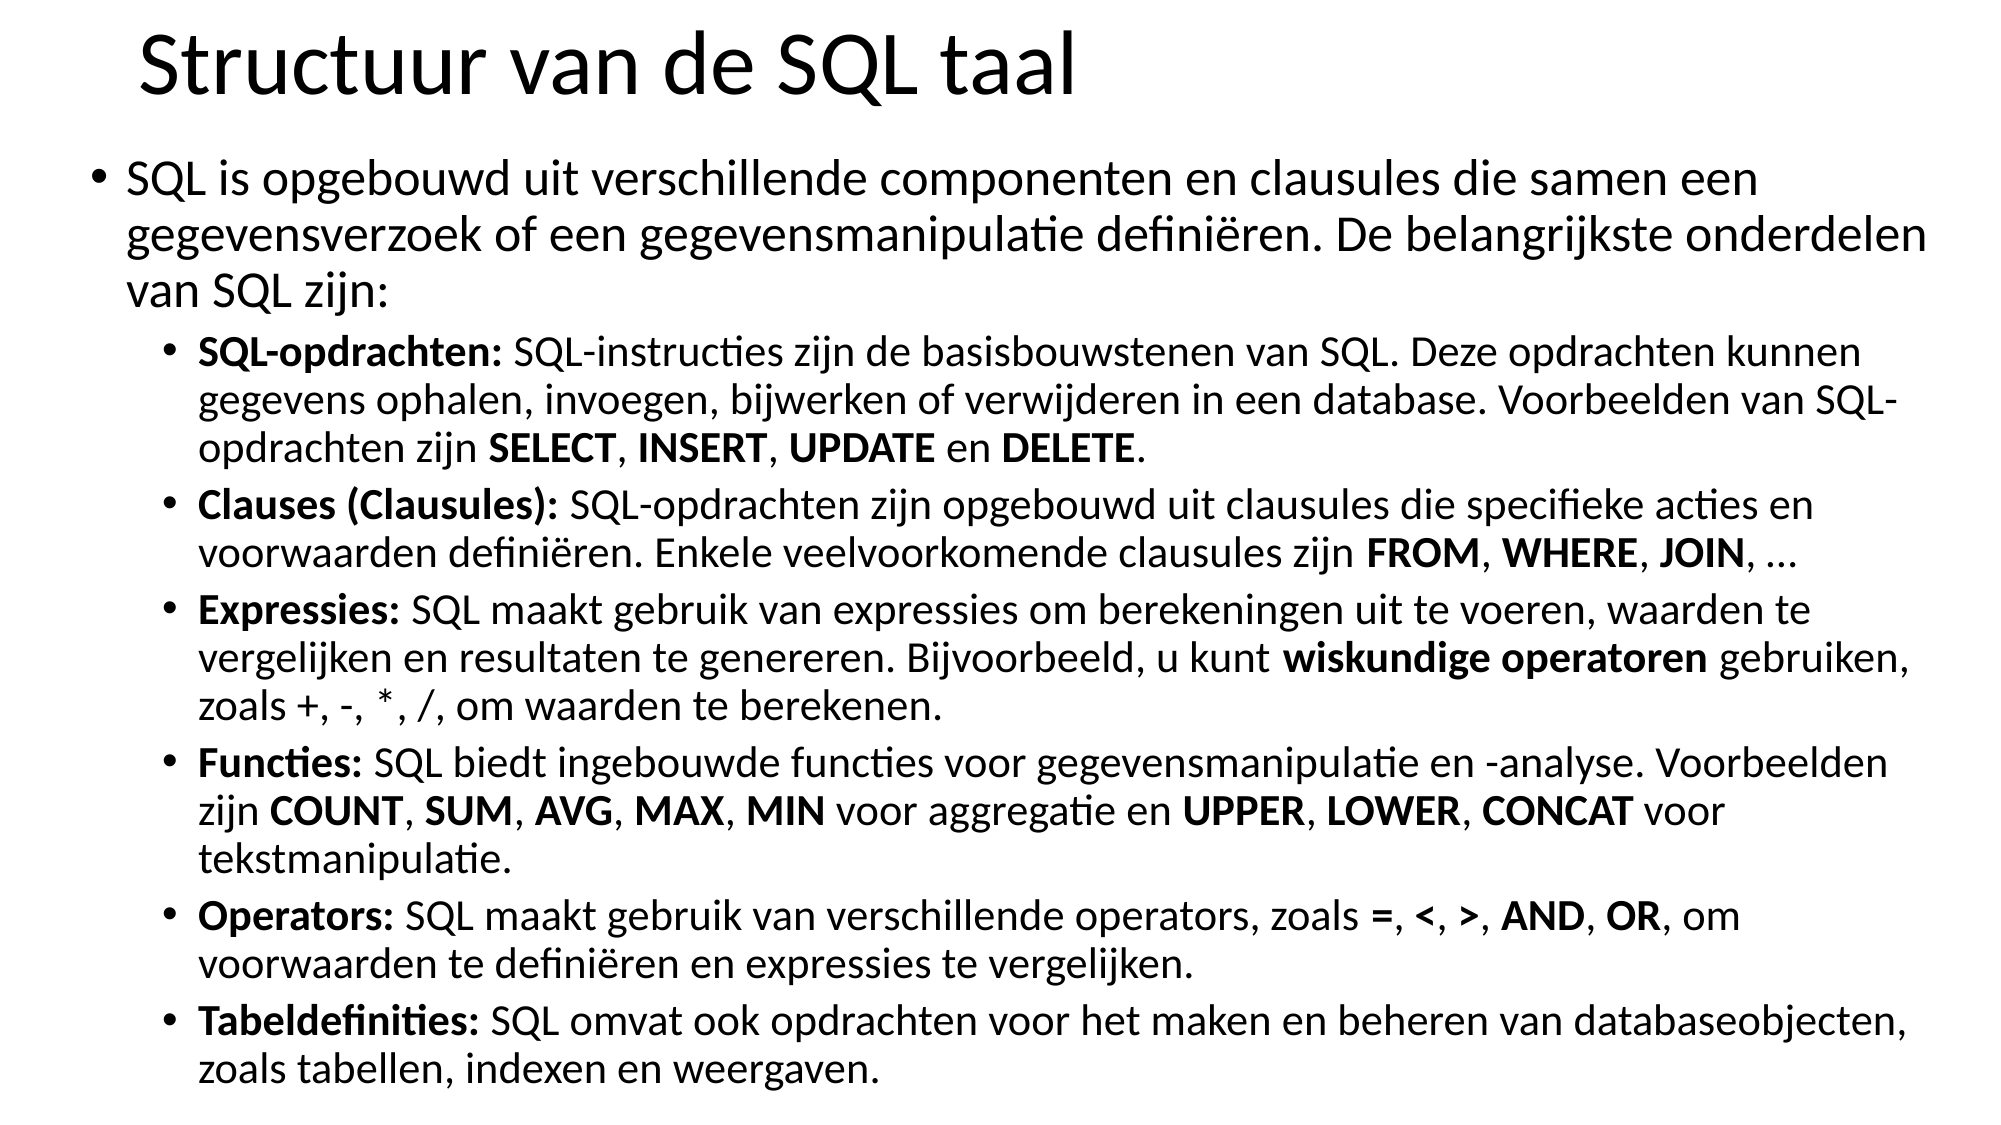

# Structuur van de SQL taal
SQL is opgebouwd uit verschillende componenten en clausules die samen een gegevensverzoek of een gegevensmanipulatie definiëren. De belangrijkste onderdelen van SQL zijn:
SQL-opdrachten: SQL-instructies zijn de basisbouwstenen van SQL. Deze opdrachten kunnen gegevens ophalen, invoegen, bijwerken of verwijderen in een database. Voorbeelden van SQL-opdrachten zijn SELECT, INSERT, UPDATE en DELETE.
Clauses (Clausules): SQL-opdrachten zijn opgebouwd uit clausules die specifieke acties en voorwaarden definiëren. Enkele veelvoorkomende clausules zijn FROM, WHERE, JOIN, …
Expressies: SQL maakt gebruik van expressies om berekeningen uit te voeren, waarden te vergelijken en resultaten te genereren. Bijvoorbeeld, u kunt wiskundige operatoren gebruiken, zoals +, -, *, /, om waarden te berekenen.
Functies: SQL biedt ingebouwde functies voor gegevensmanipulatie en -analyse. Voorbeelden zijn COUNT, SUM, AVG, MAX, MIN voor aggregatie en UPPER, LOWER, CONCAT voor tekstmanipulatie.
Operators: SQL maakt gebruik van verschillende operators, zoals =, <, >, AND, OR, om voorwaarden te definiëren en expressies te vergelijken.
Tabeldefinities: SQL omvat ook opdrachten voor het maken en beheren van databaseobjecten, zoals tabellen, indexen en weergaven.